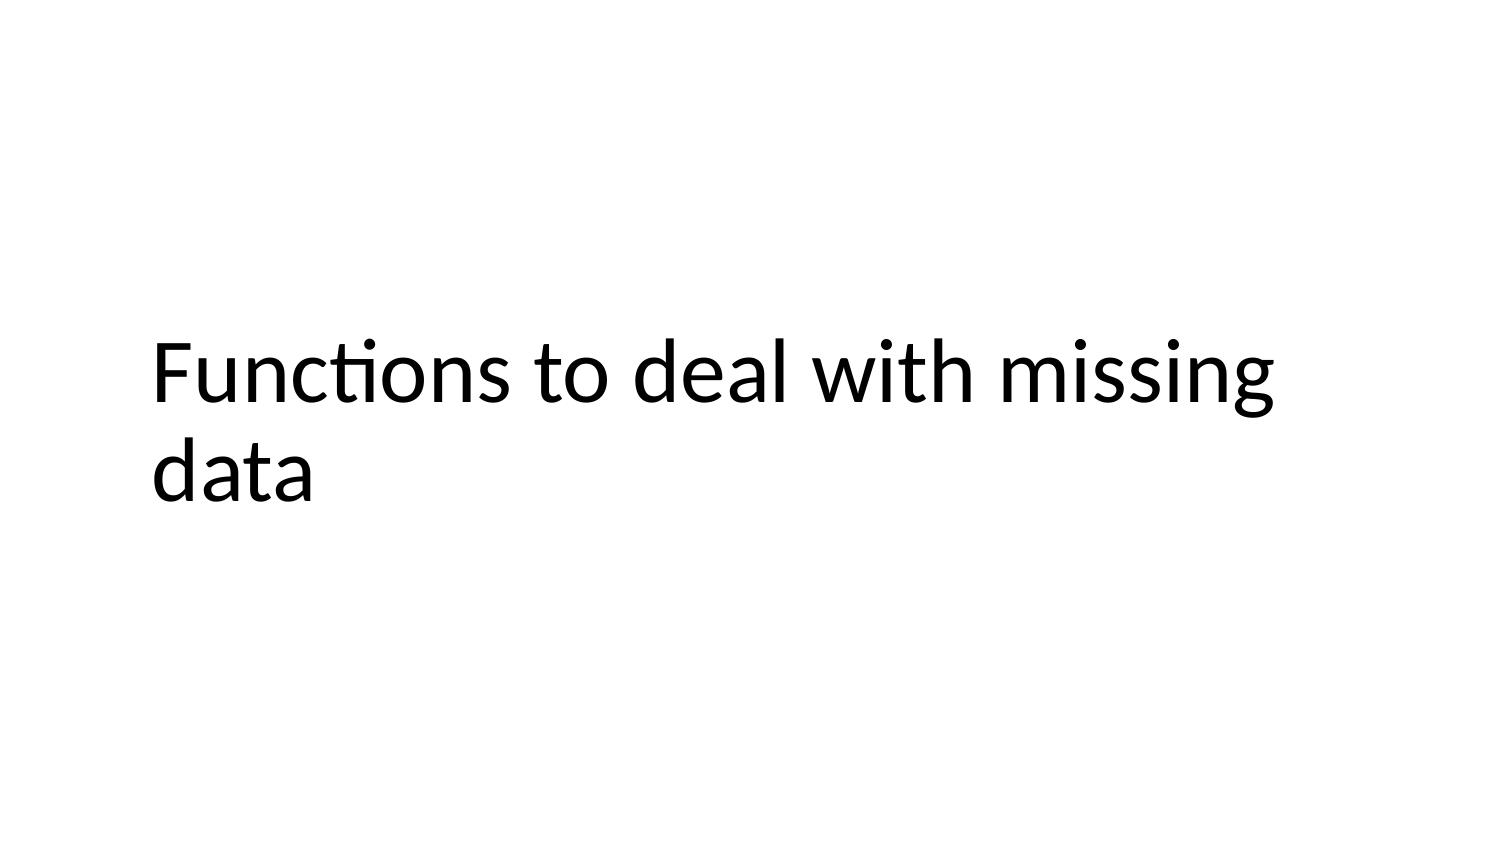

# Functions to deal with missing data